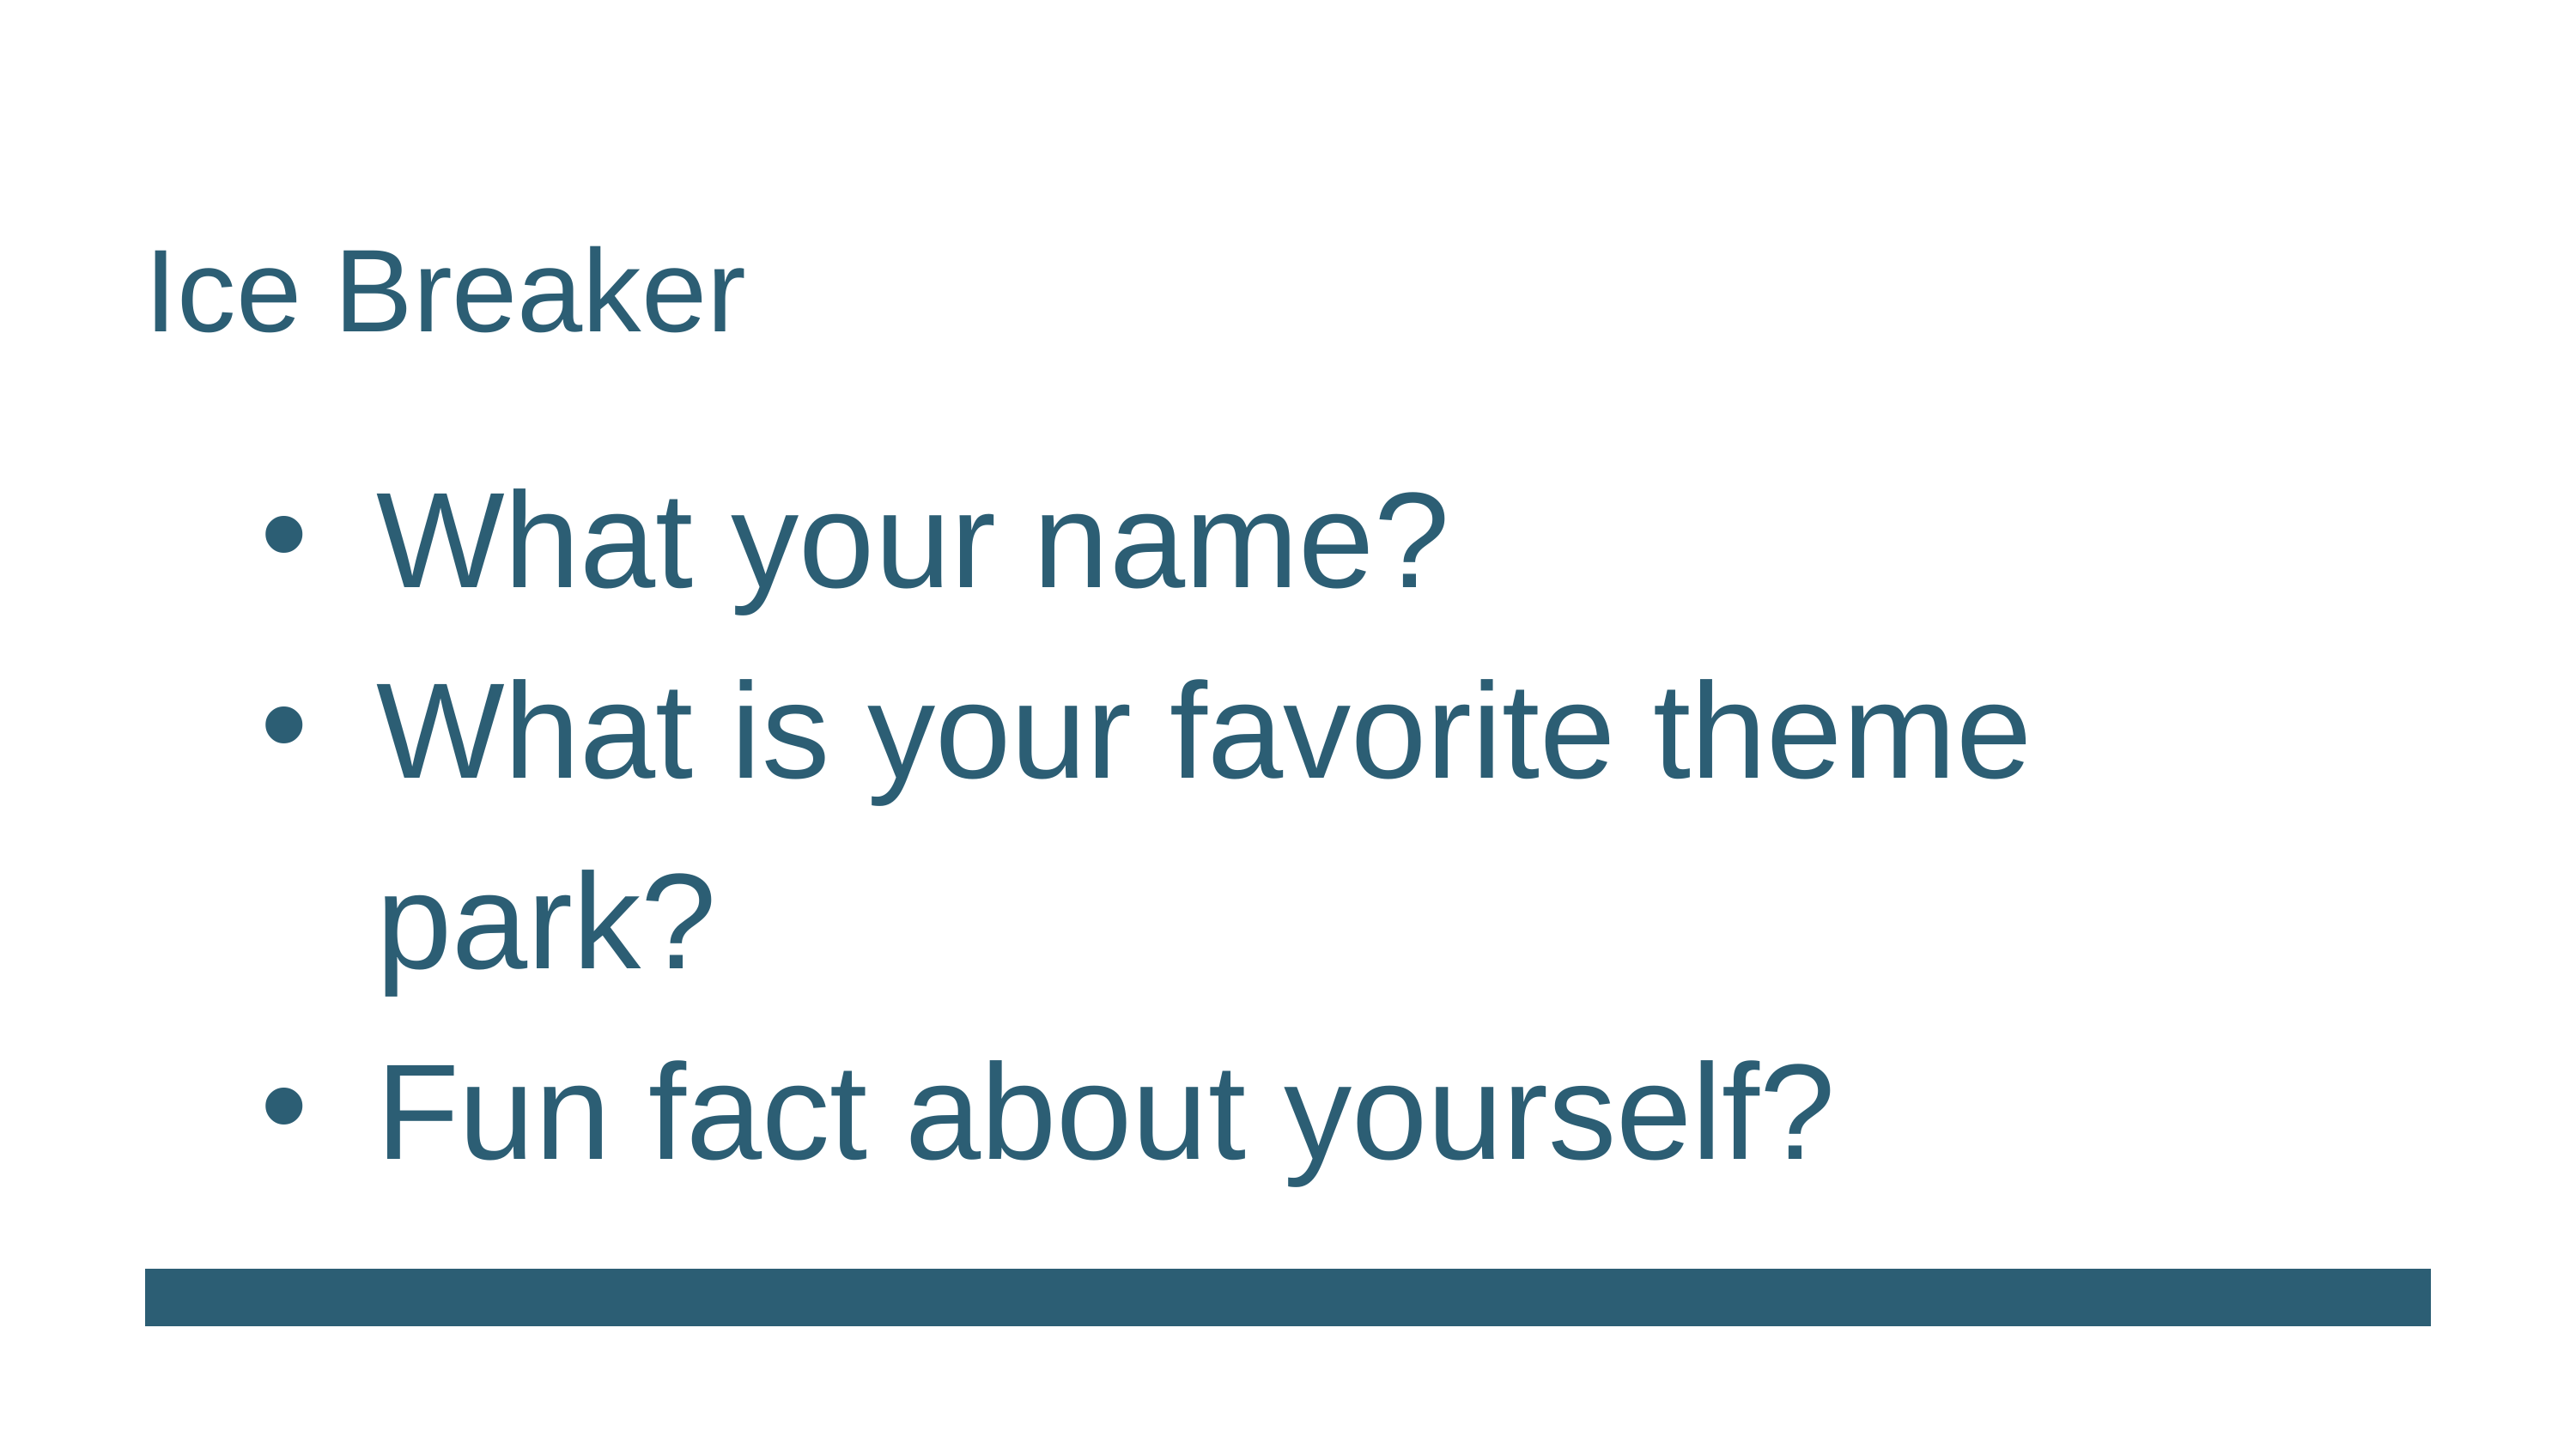

Ice Breaker
What your name?
What is your favorite theme park?
Fun fact about yourself?